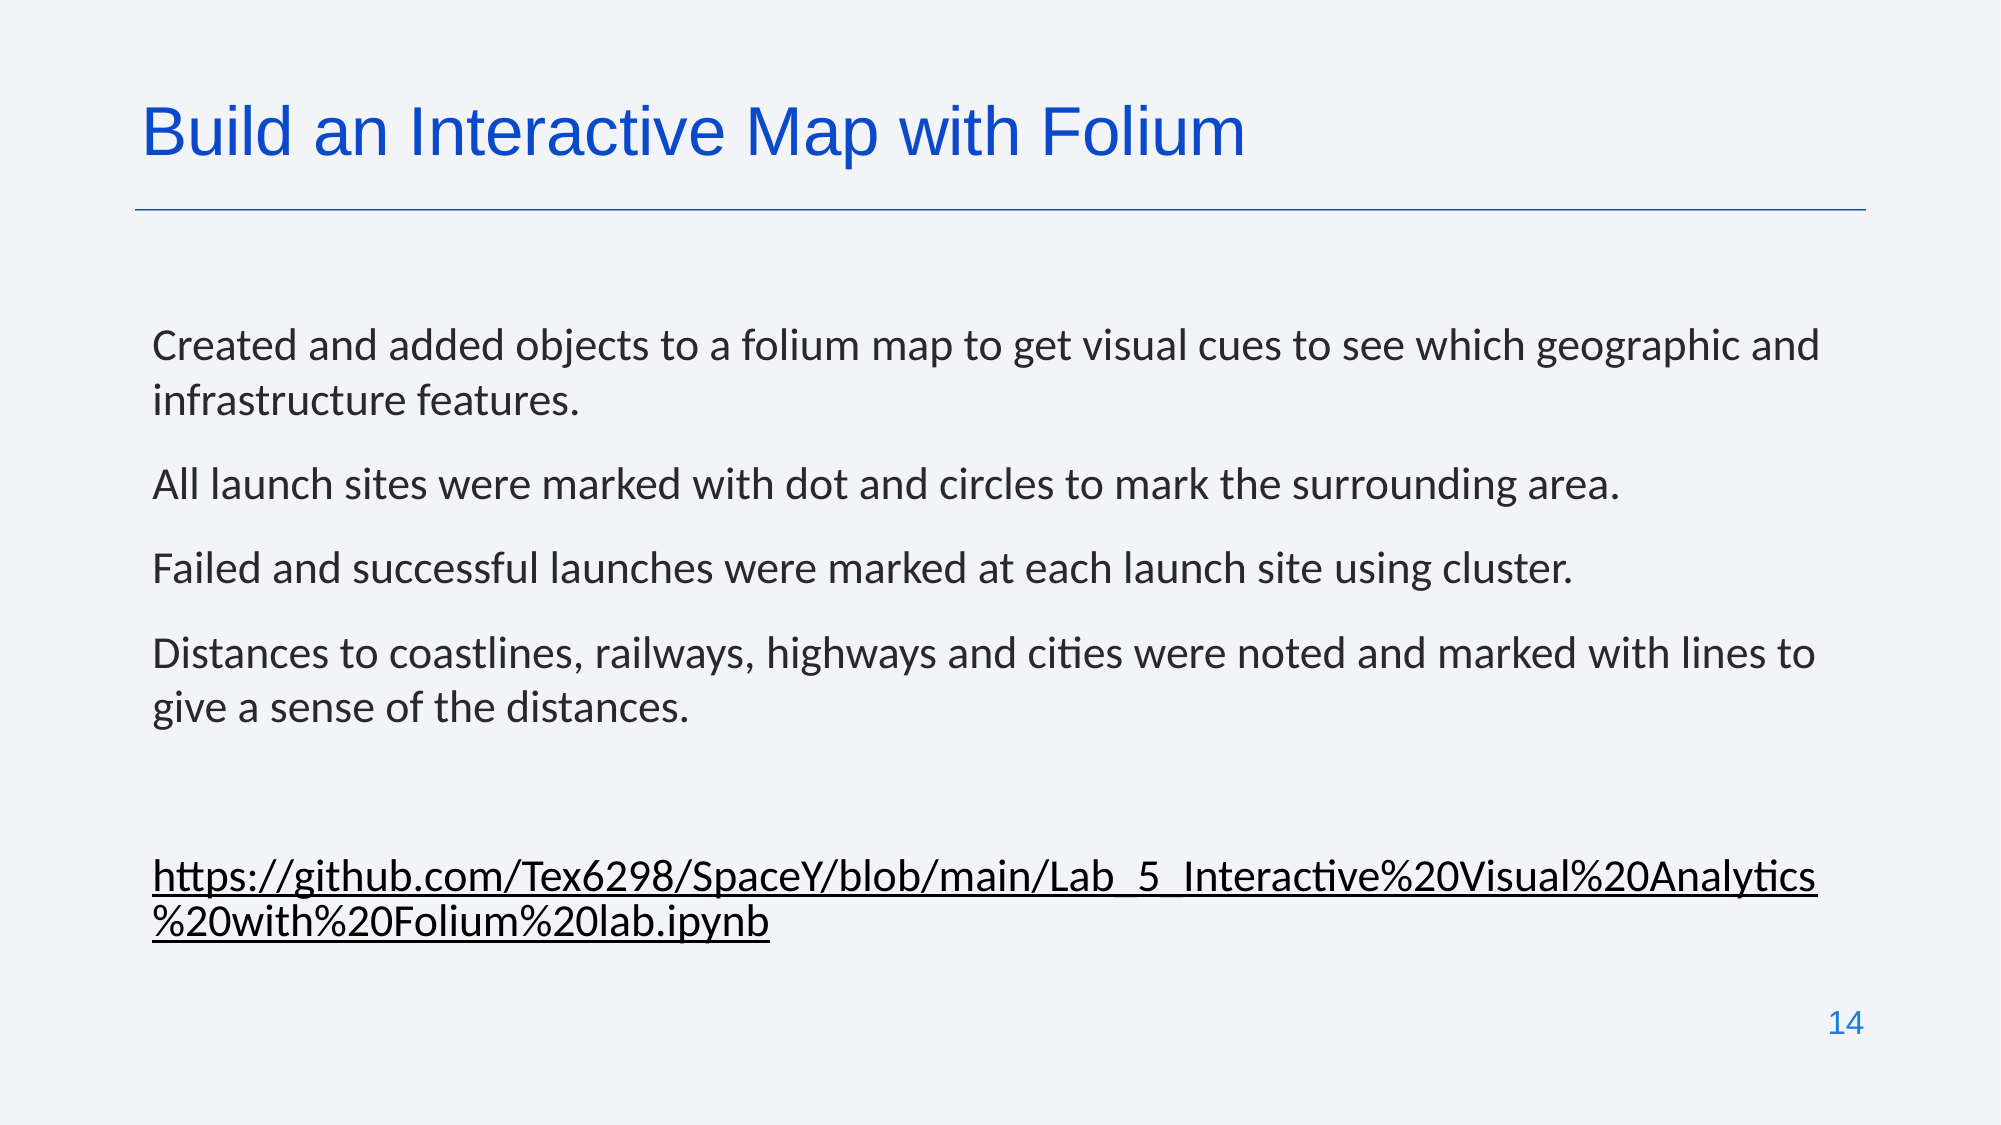

Build an Interactive Map with Folium
Created and added objects to a folium map to get visual cues to see which geographic and infrastructure features.
All launch sites were marked with dot and circles to mark the surrounding area.
Failed and successful launches were marked at each launch site using cluster.
Distances to coastlines, railways, highways and cities were noted and marked with lines to give a sense of the distances.

https://github.com/Tex6298/SpaceY/blob/main/Lab_5_Interactive%20Visual%20Analytics%20with%20Folium%20lab.ipynb

14